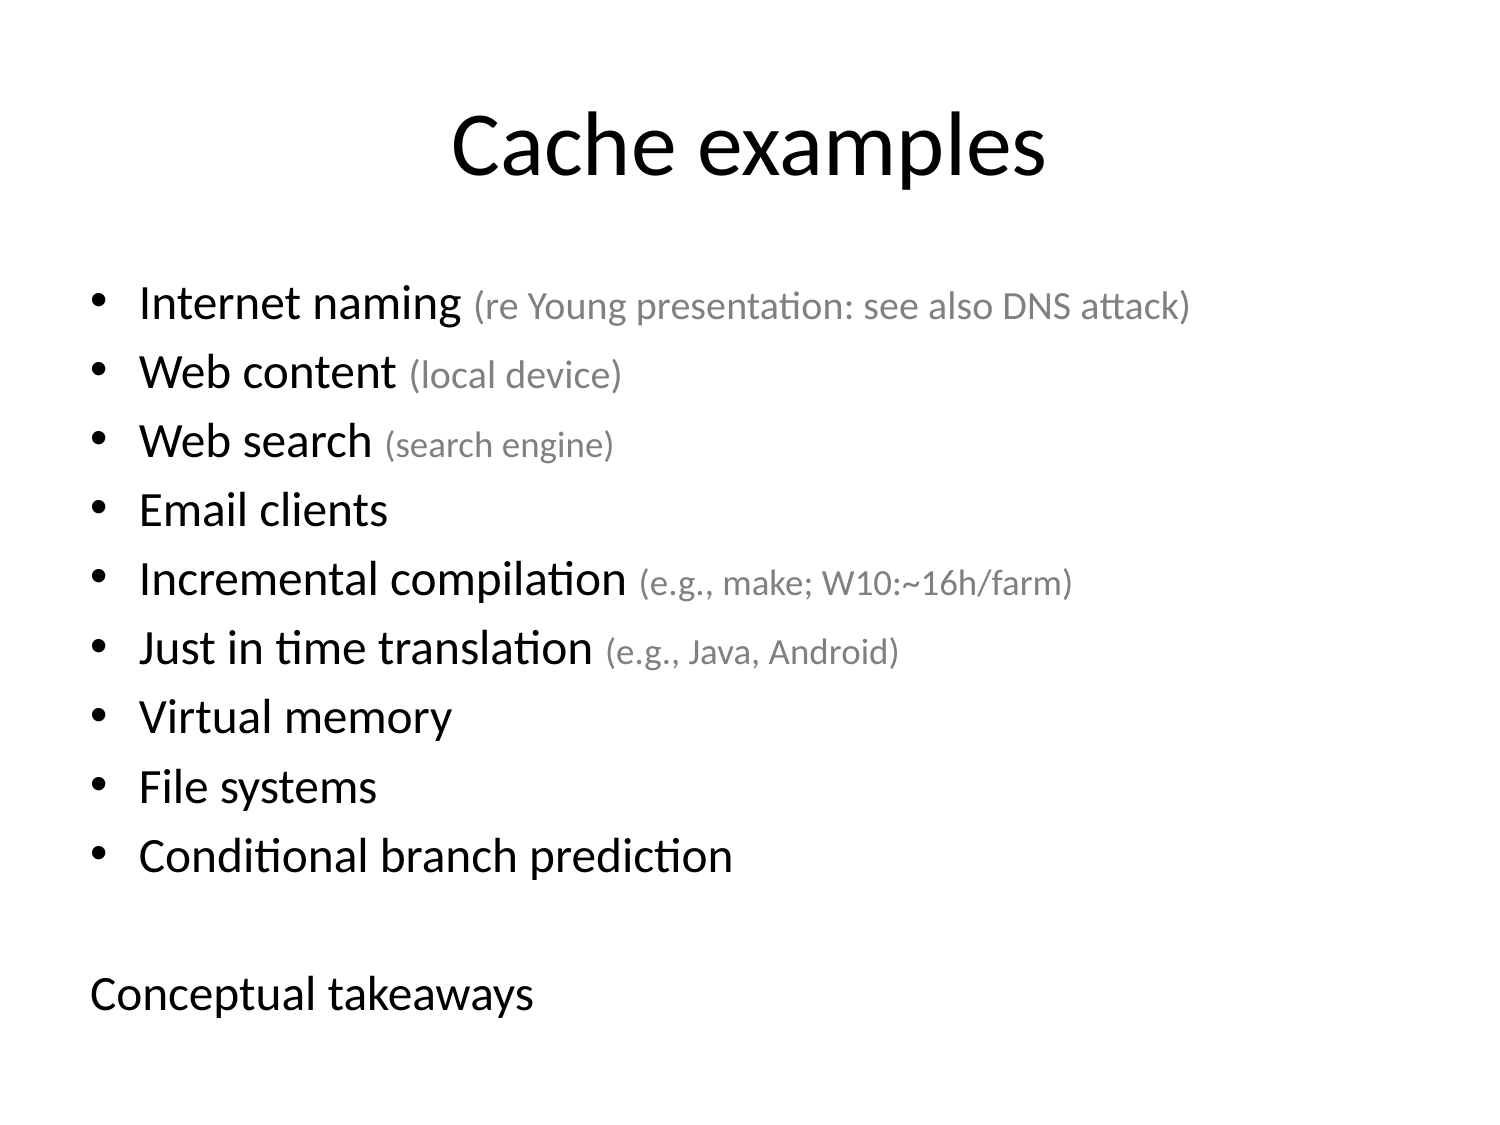

# Cache examples
Internet naming (re Young presentation: see also DNS attack)
Web content (local device)
Web search (search engine)
Email clients
Incremental compilation (e.g., make; W10:~16h/farm)
Just in time translation (e.g., Java, Android)
Virtual memory
File systems
Conditional branch prediction

Conceptual takeaways